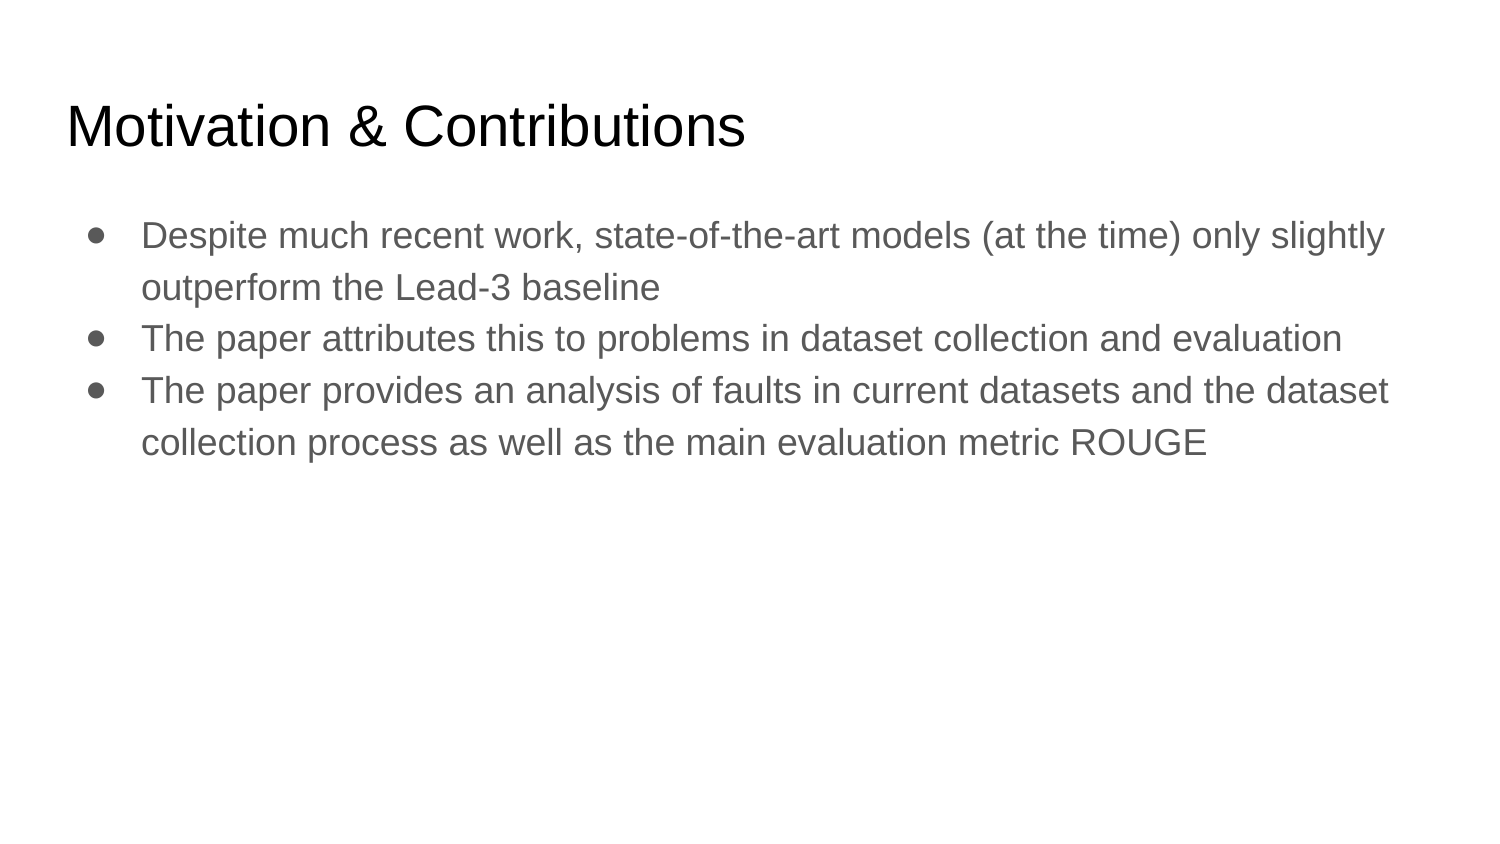

# Motivation & Contributions
Despite much recent work, state-of-the-art models (at the time) only slightly outperform the Lead-3 baseline
The paper attributes this to problems in dataset collection and evaluation
The paper provides an analysis of faults in current datasets and the dataset collection process as well as the main evaluation metric ROUGE